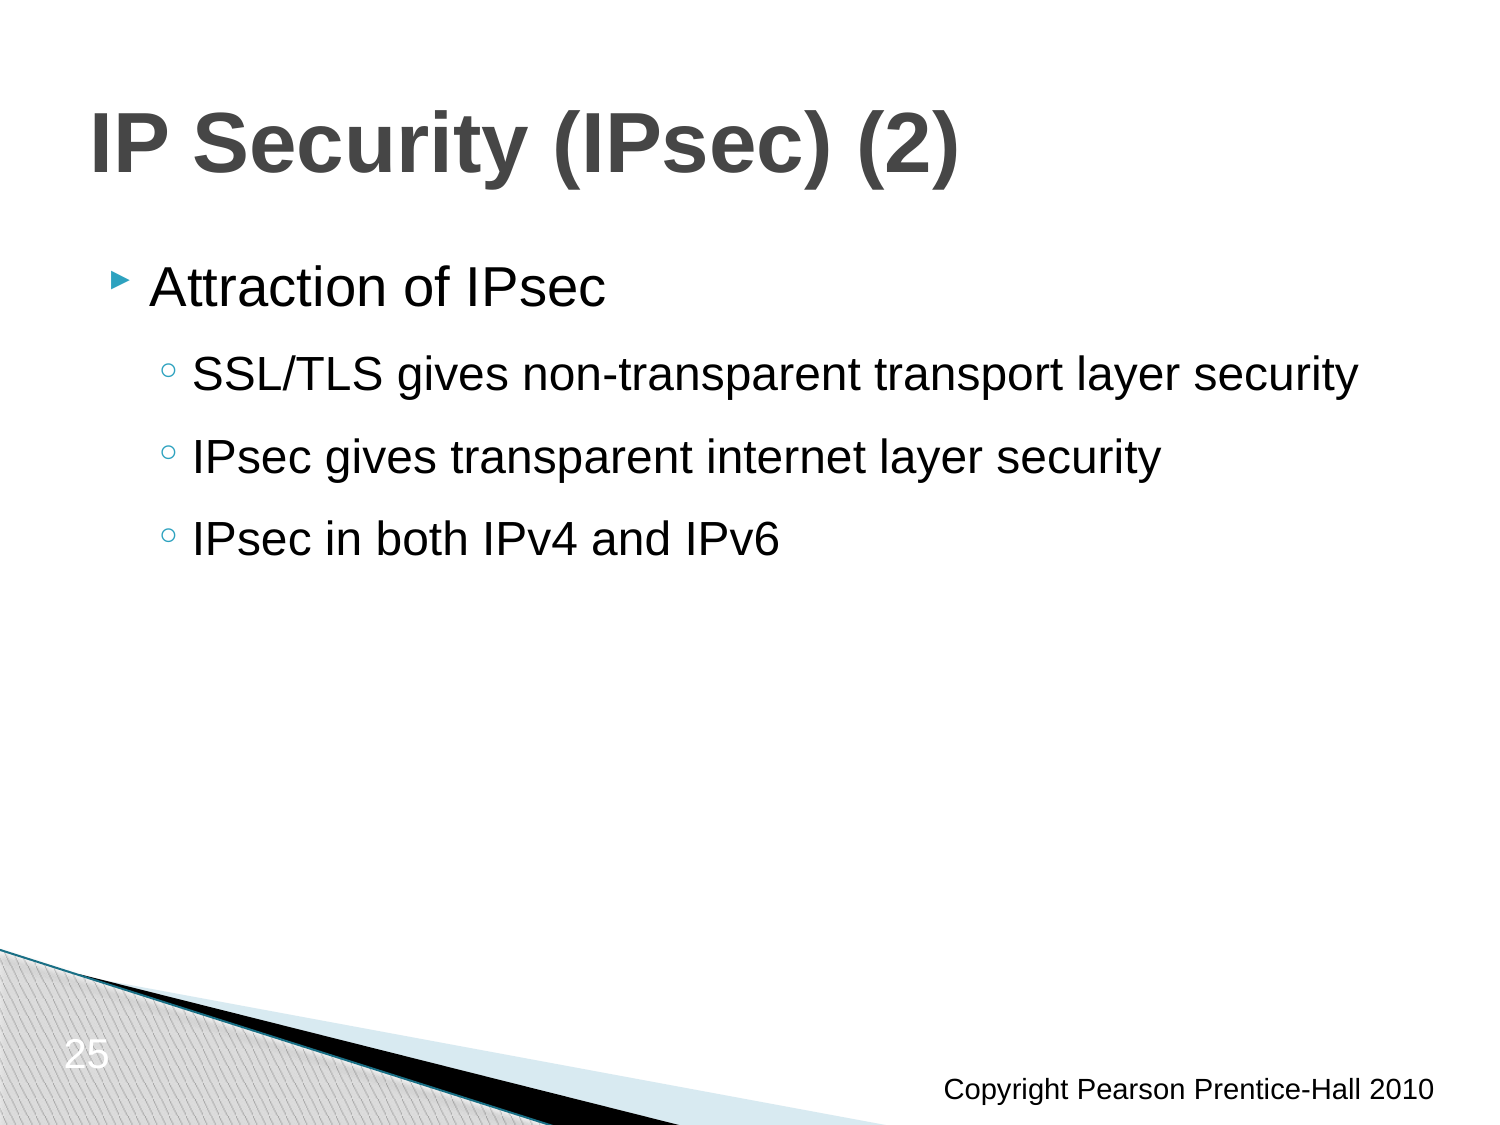

# IP Security (IPsec) (2)
Attraction of IPsec
SSL/TLS gives non-transparent transport layer security
IPsec gives transparent internet layer security
IPsec in both IPv4 and IPv6

25
Copyright Pearson Prentice-Hall 2010